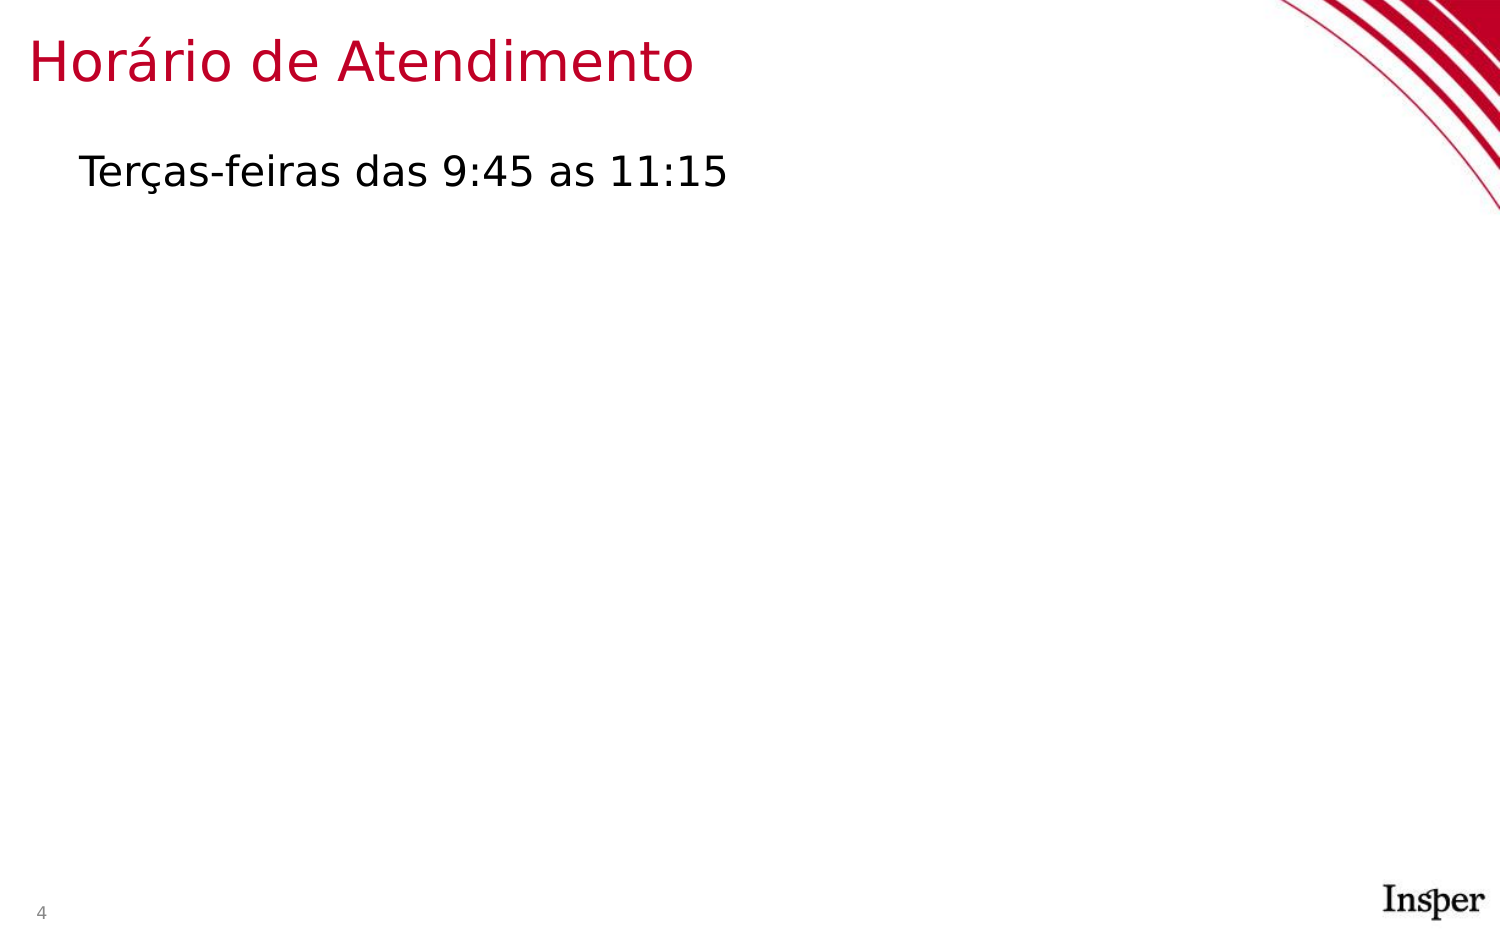

# Horário de Atendimento
Terças-feiras das 9:45 as 11:15

4